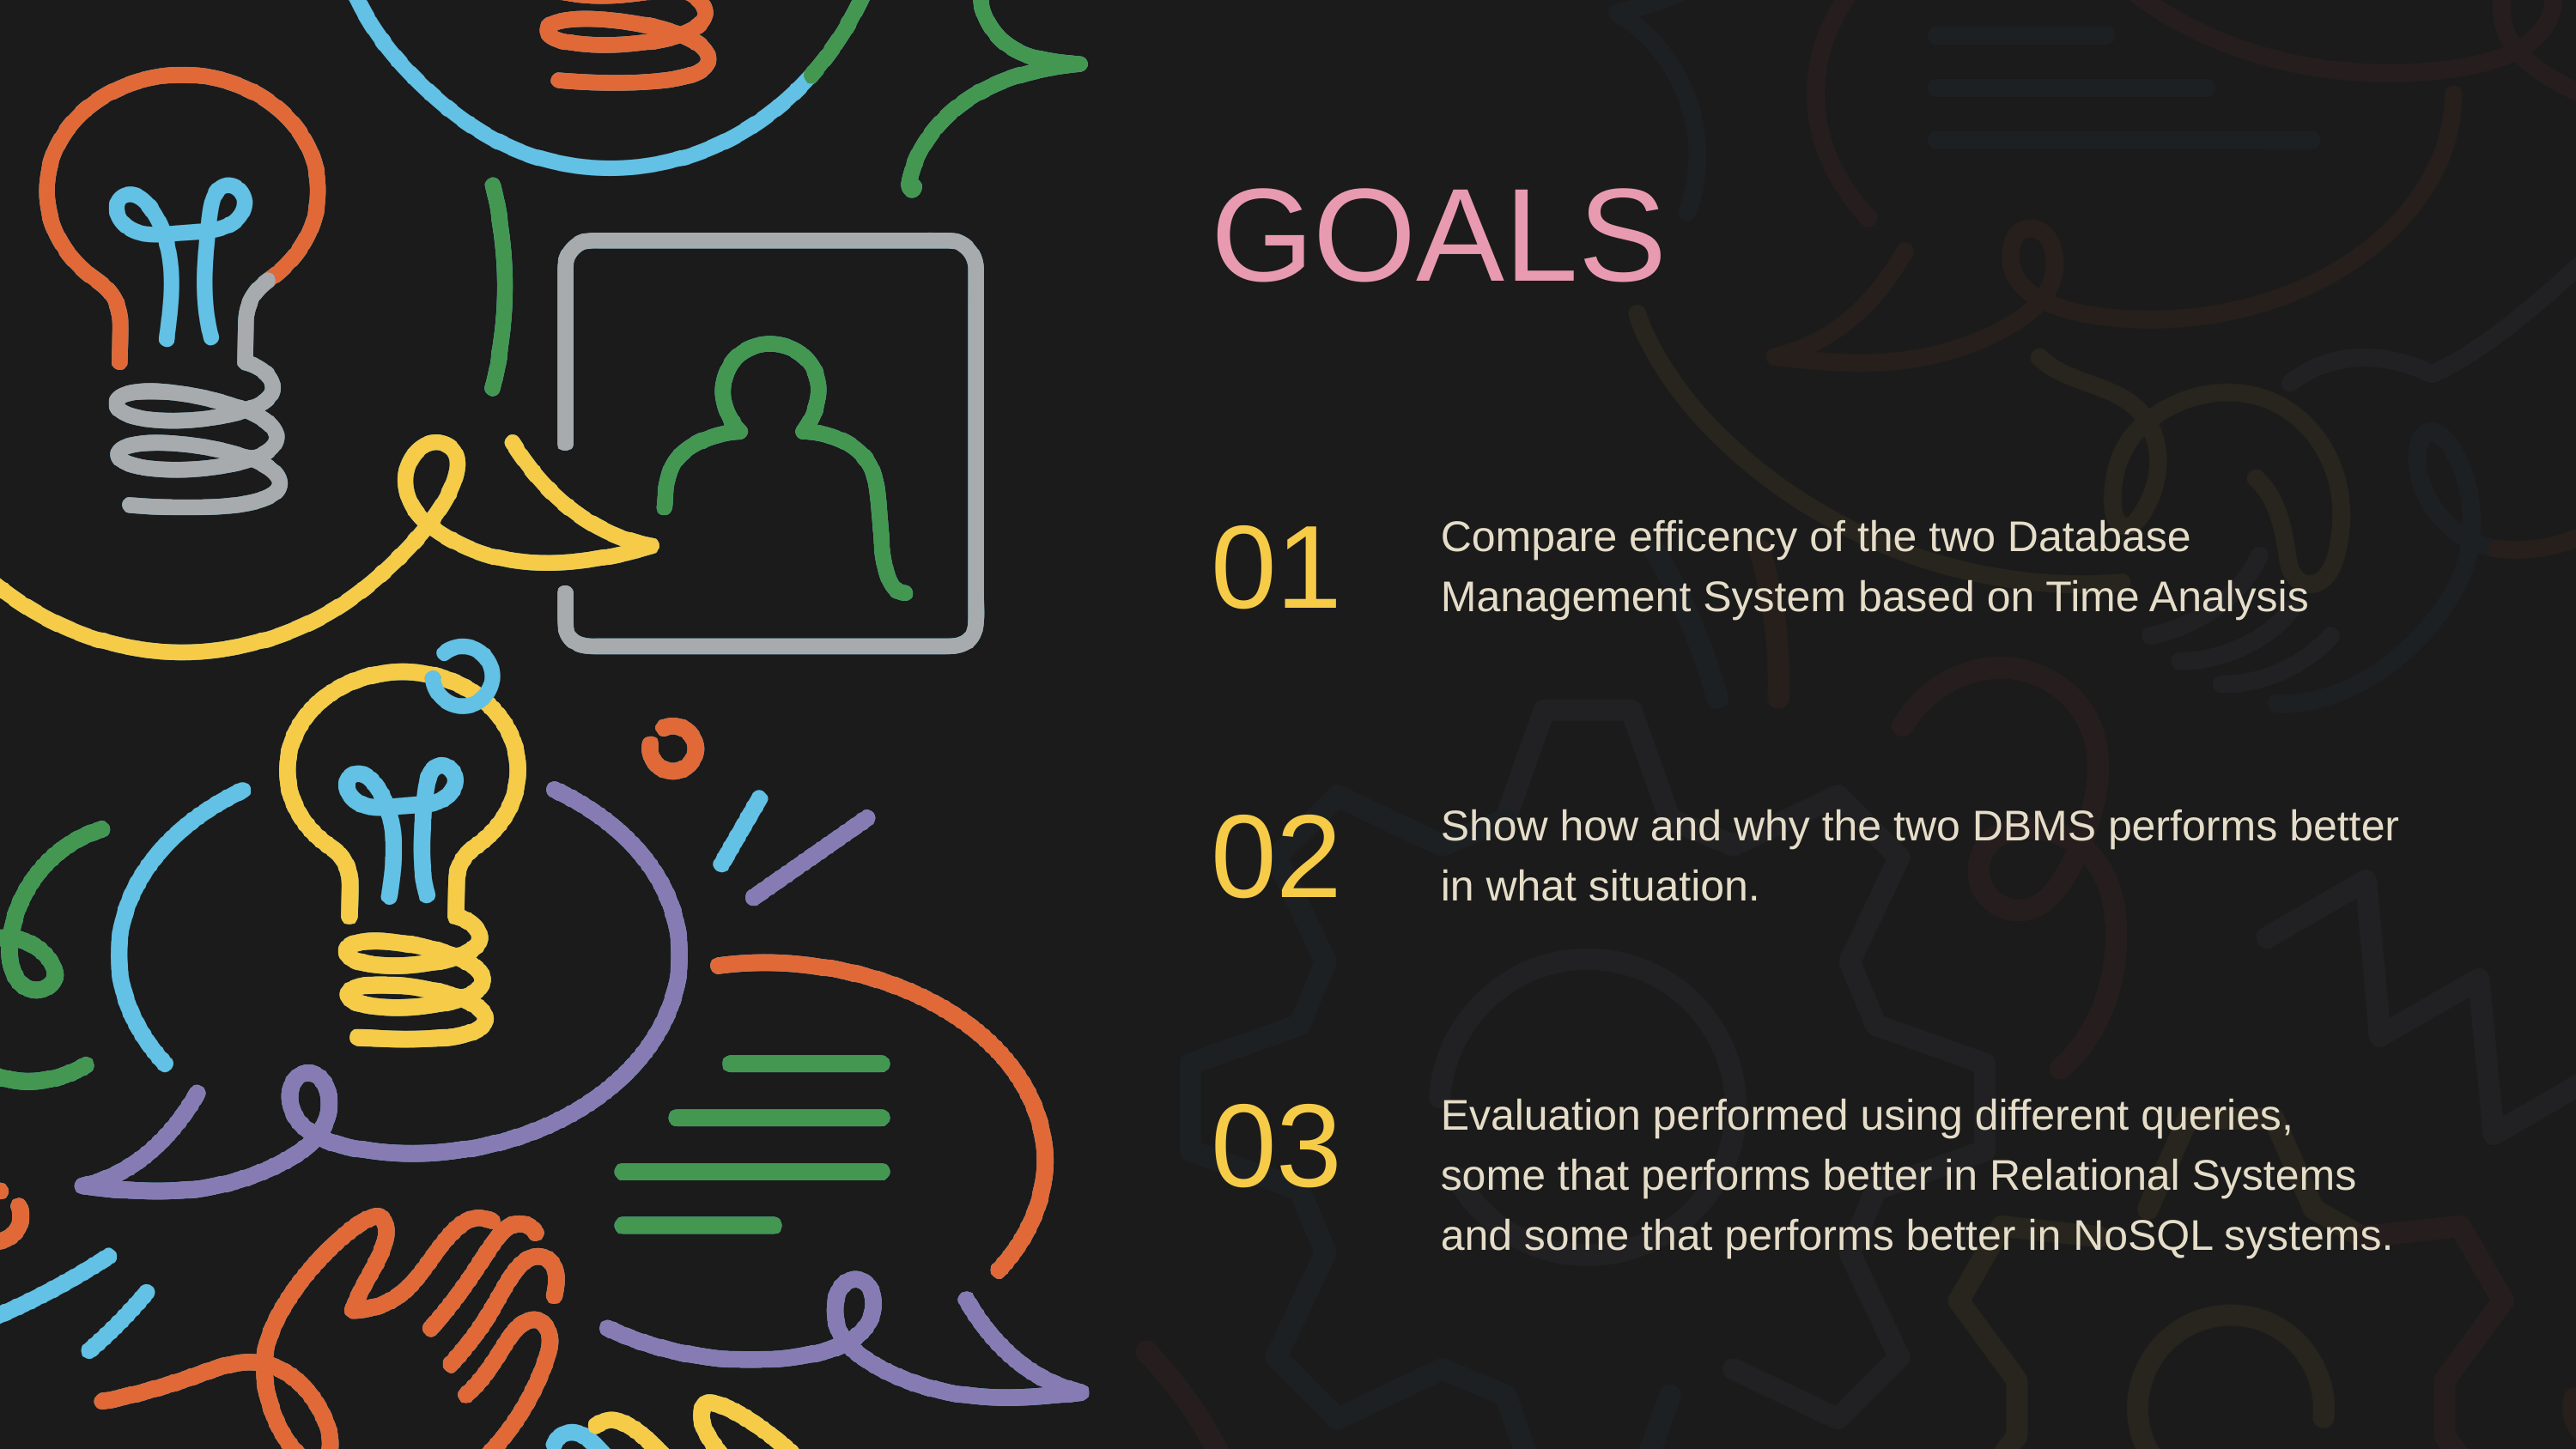

GOALS
01
Compare efficency of the two Database Management System based on Time Analysis

02
Show how and why the two DBMS performs better in what situation.
03
Evaluation performed using different queries, some that performs better in Relational Systems and some that performs better in NoSQL systems.